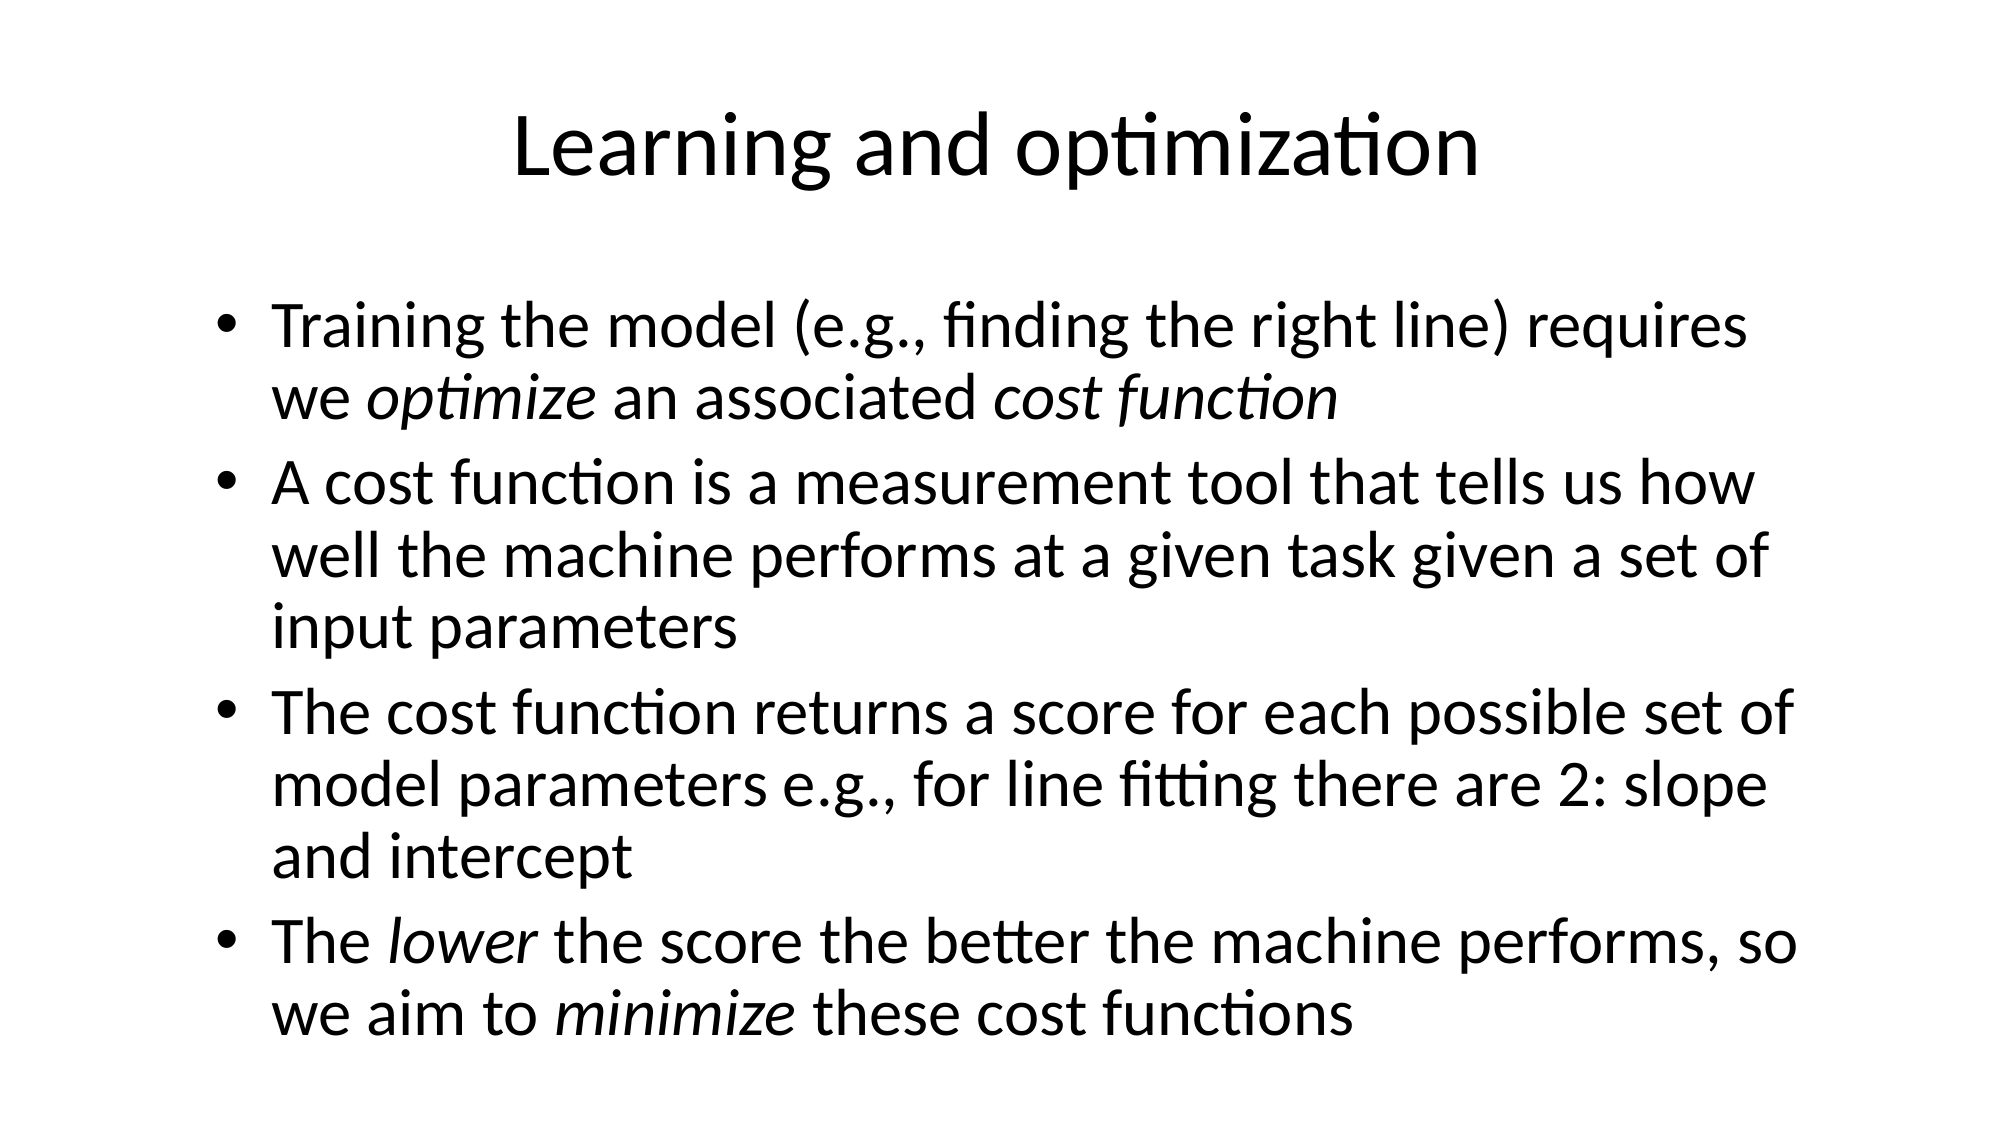

# Learning and optimization

Training the model (e.g., finding the right line) requires we optimize an associated cost function
A cost function is a measurement tool that tells us how well the machine performs at a given task given a set of input parameters
The cost function returns a score for each possible set of model parameters e.g., for line fitting there are 2: slope and intercept
The lower the score the better the machine performs, so we aim to minimize these cost functions